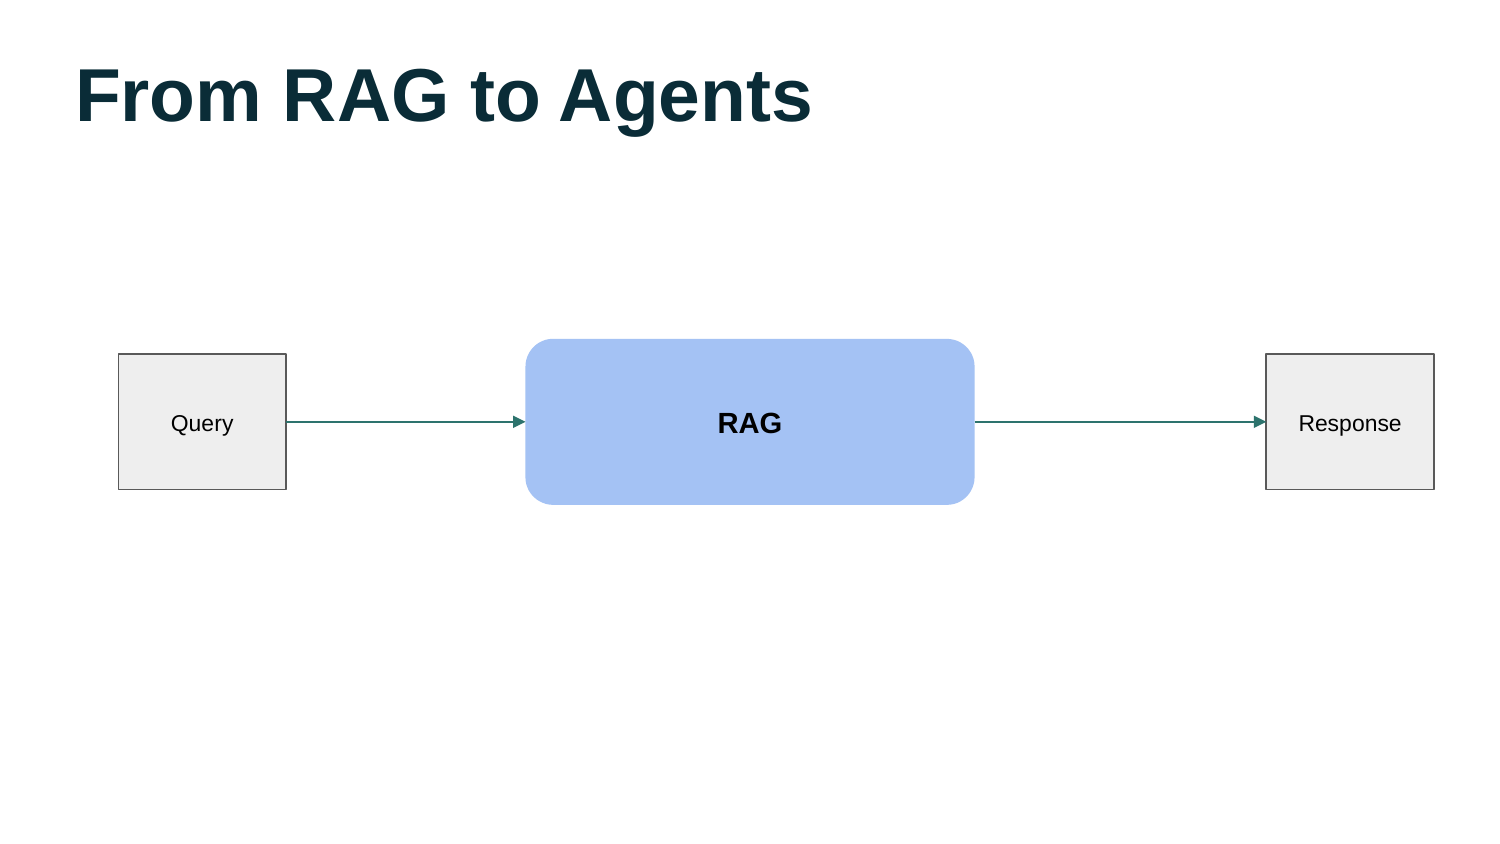

# From RAG to Agents
RAG
Response
Query